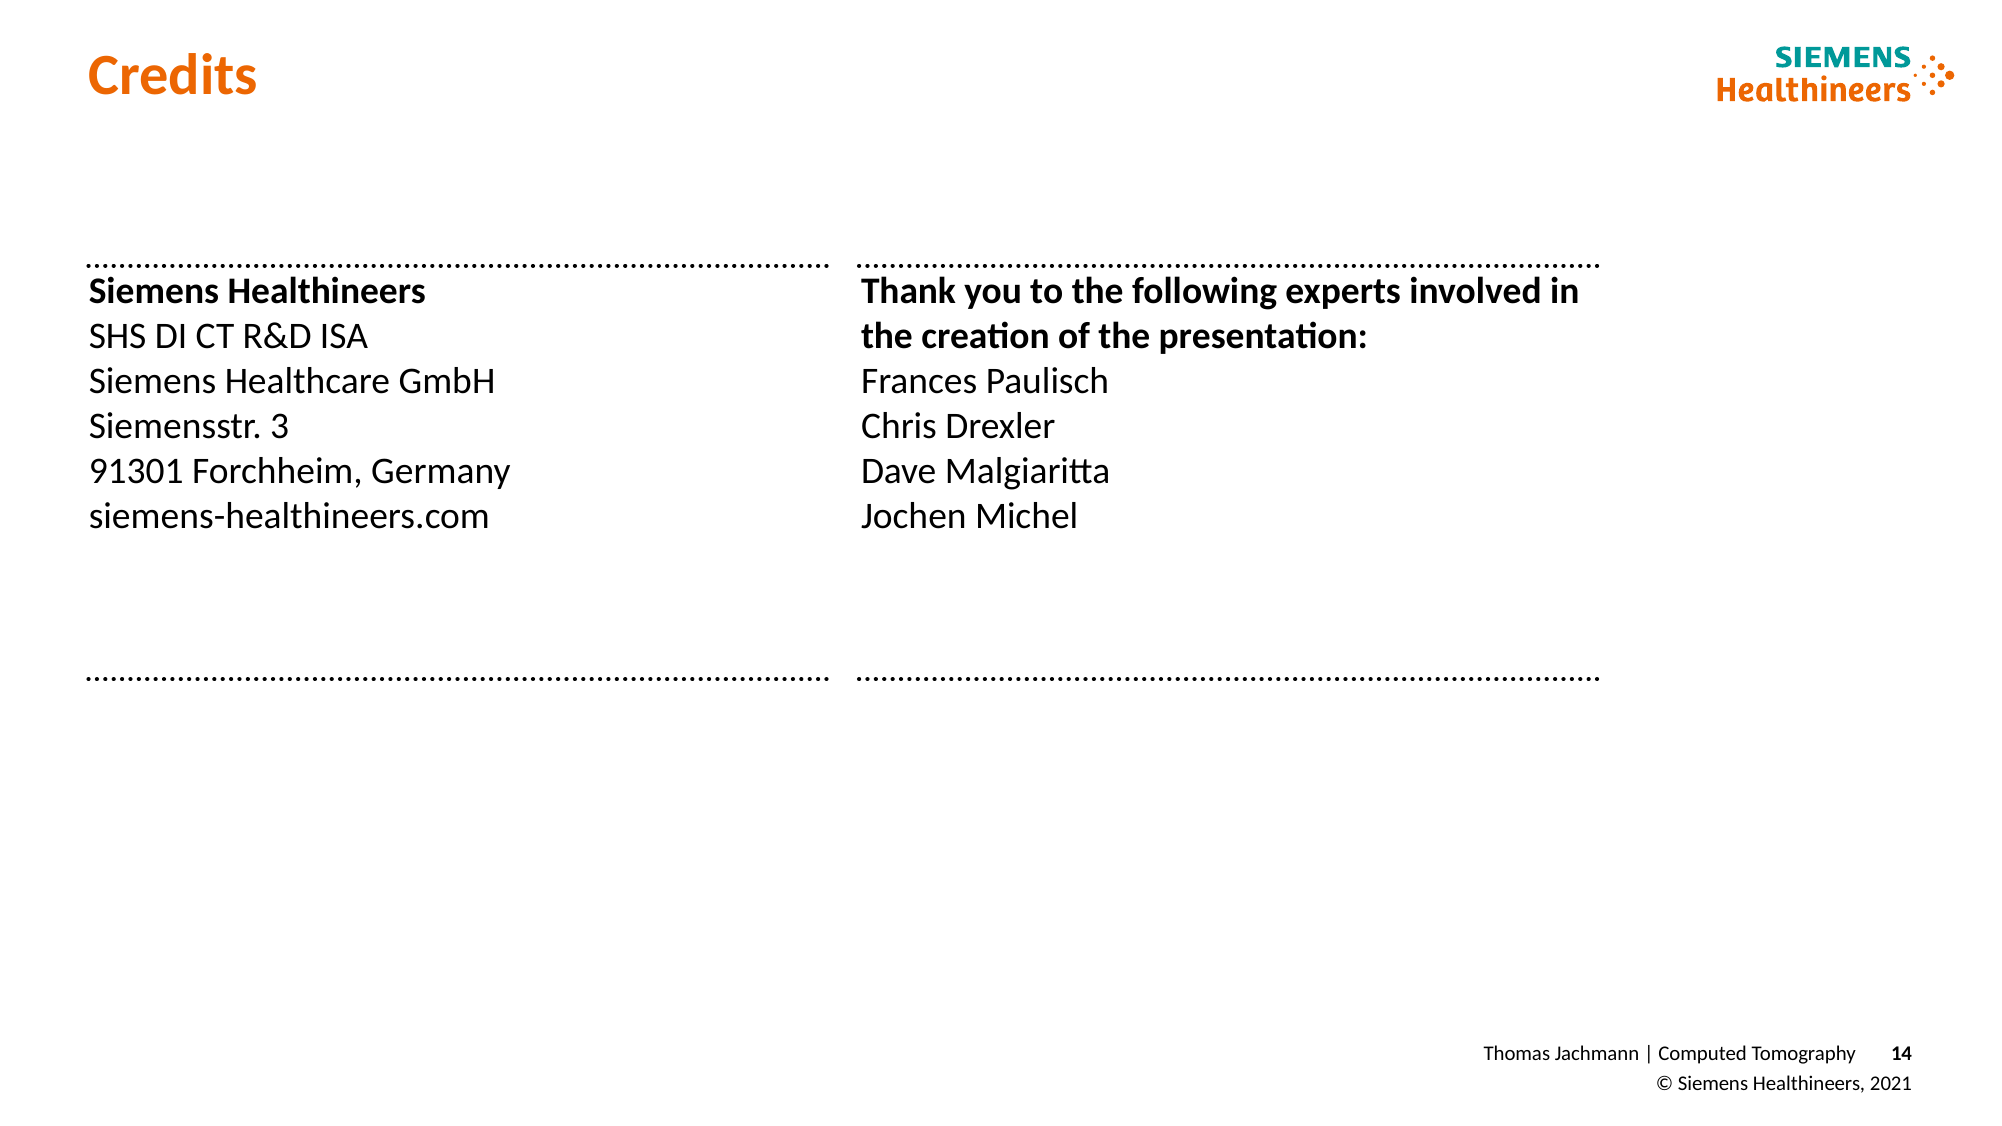

# Credits
Thank you to the following experts involved in the creation of the presentation:
Frances Paulisch
Chris Drexler
Dave Malgiaritta
Jochen Michel

Siemens Healthineers
SHS DI CT R&D ISA
Siemens Healthcare GmbH
Siemensstr. 3
91301 Forchheim, Germany
siemens-healthineers.com
Thomas Jachmann | Computed Tomography